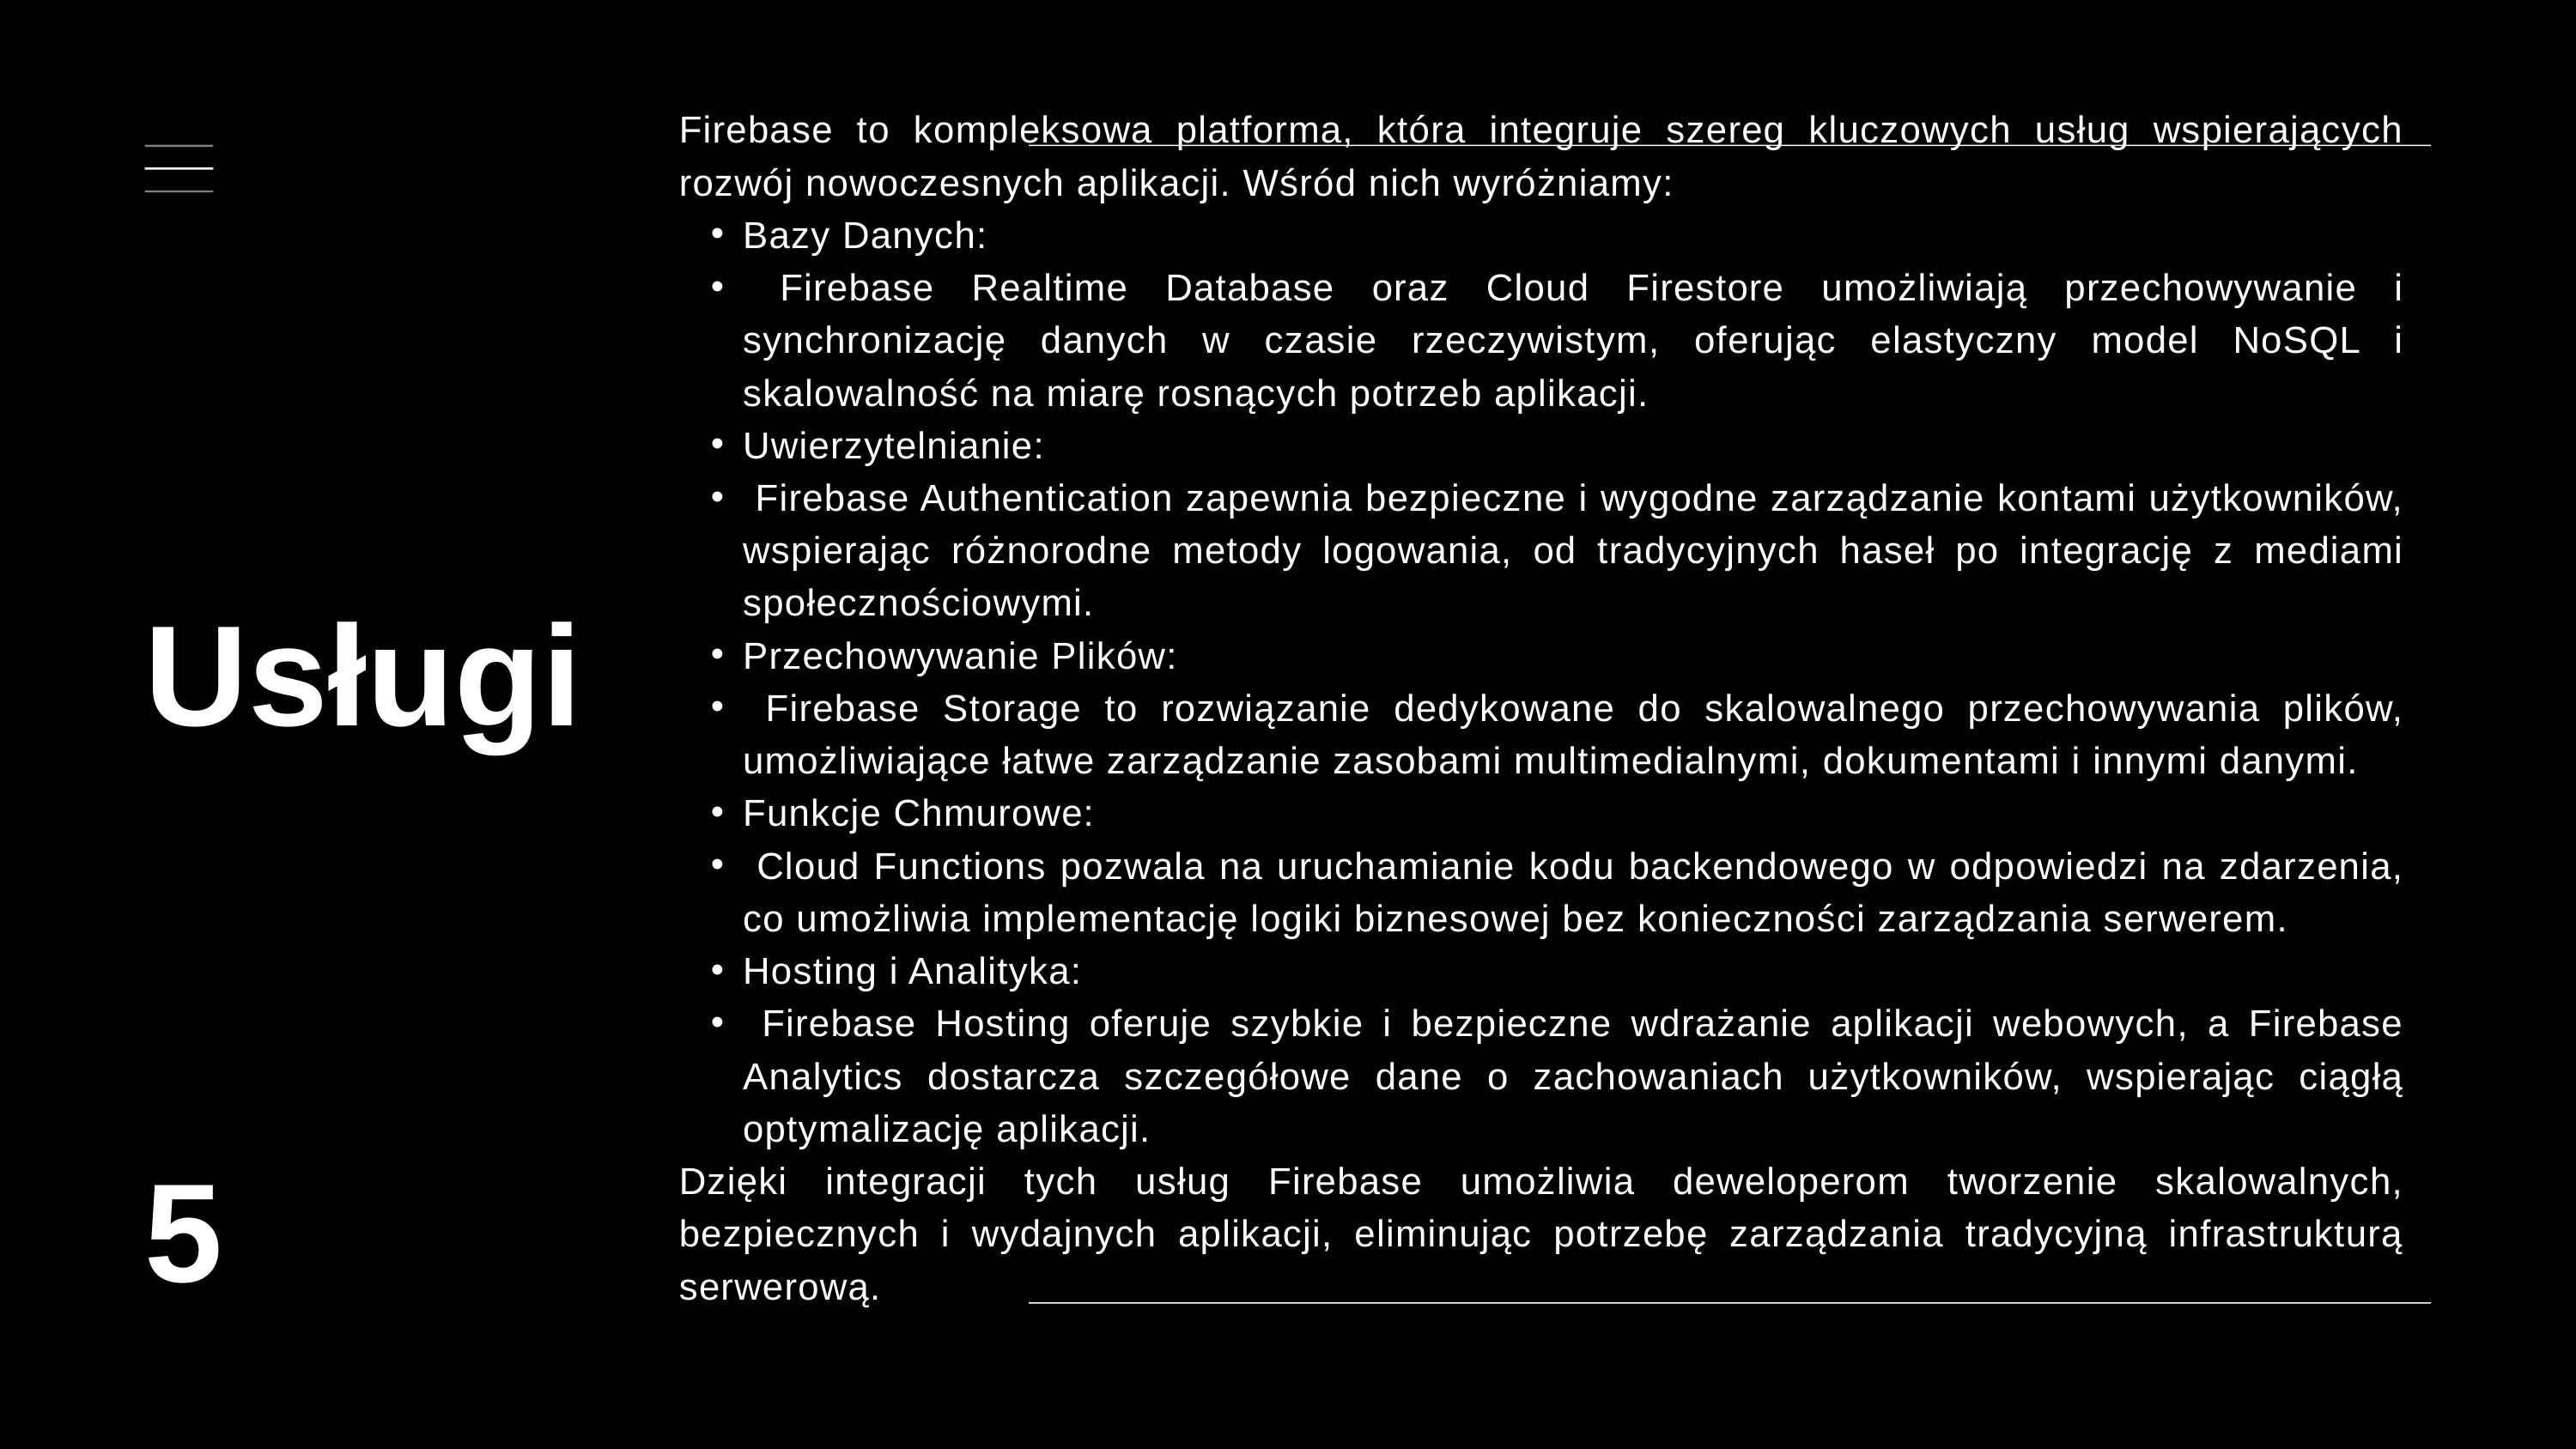

Firebase to kompleksowa platforma, która integruje szereg kluczowych usług wspierających rozwój nowoczesnych aplikacji. Wśród nich wyróżniamy:
Bazy Danych:
 Firebase Realtime Database oraz Cloud Firestore umożliwiają przechowywanie i synchronizację danych w czasie rzeczywistym, oferując elastyczny model NoSQL i skalowalność na miarę rosnących potrzeb aplikacji.
Uwierzytelnianie:
 Firebase Authentication zapewnia bezpieczne i wygodne zarządzanie kontami użytkowników, wspierając różnorodne metody logowania, od tradycyjnych haseł po integrację z mediami społecznościowymi.
Przechowywanie Plików:
 Firebase Storage to rozwiązanie dedykowane do skalowalnego przechowywania plików, umożliwiające łatwe zarządzanie zasobami multimedialnymi, dokumentami i innymi danymi.
Funkcje Chmurowe:
 Cloud Functions pozwala na uruchamianie kodu backendowego w odpowiedzi na zdarzenia, co umożliwia implementację logiki biznesowej bez konieczności zarządzania serwerem.
Hosting i Analityka:
 Firebase Hosting oferuje szybkie i bezpieczne wdrażanie aplikacji webowych, a Firebase Analytics dostarcza szczegółowe dane o zachowaniach użytkowników, wspierając ciągłą optymalizację aplikacji.
Dzięki integracji tych usług Firebase umożliwia deweloperom tworzenie skalowalnych, bezpiecznych i wydajnych aplikacji, eliminując potrzebę zarządzania tradycyjną infrastrukturą serwerową.

Usługi
5